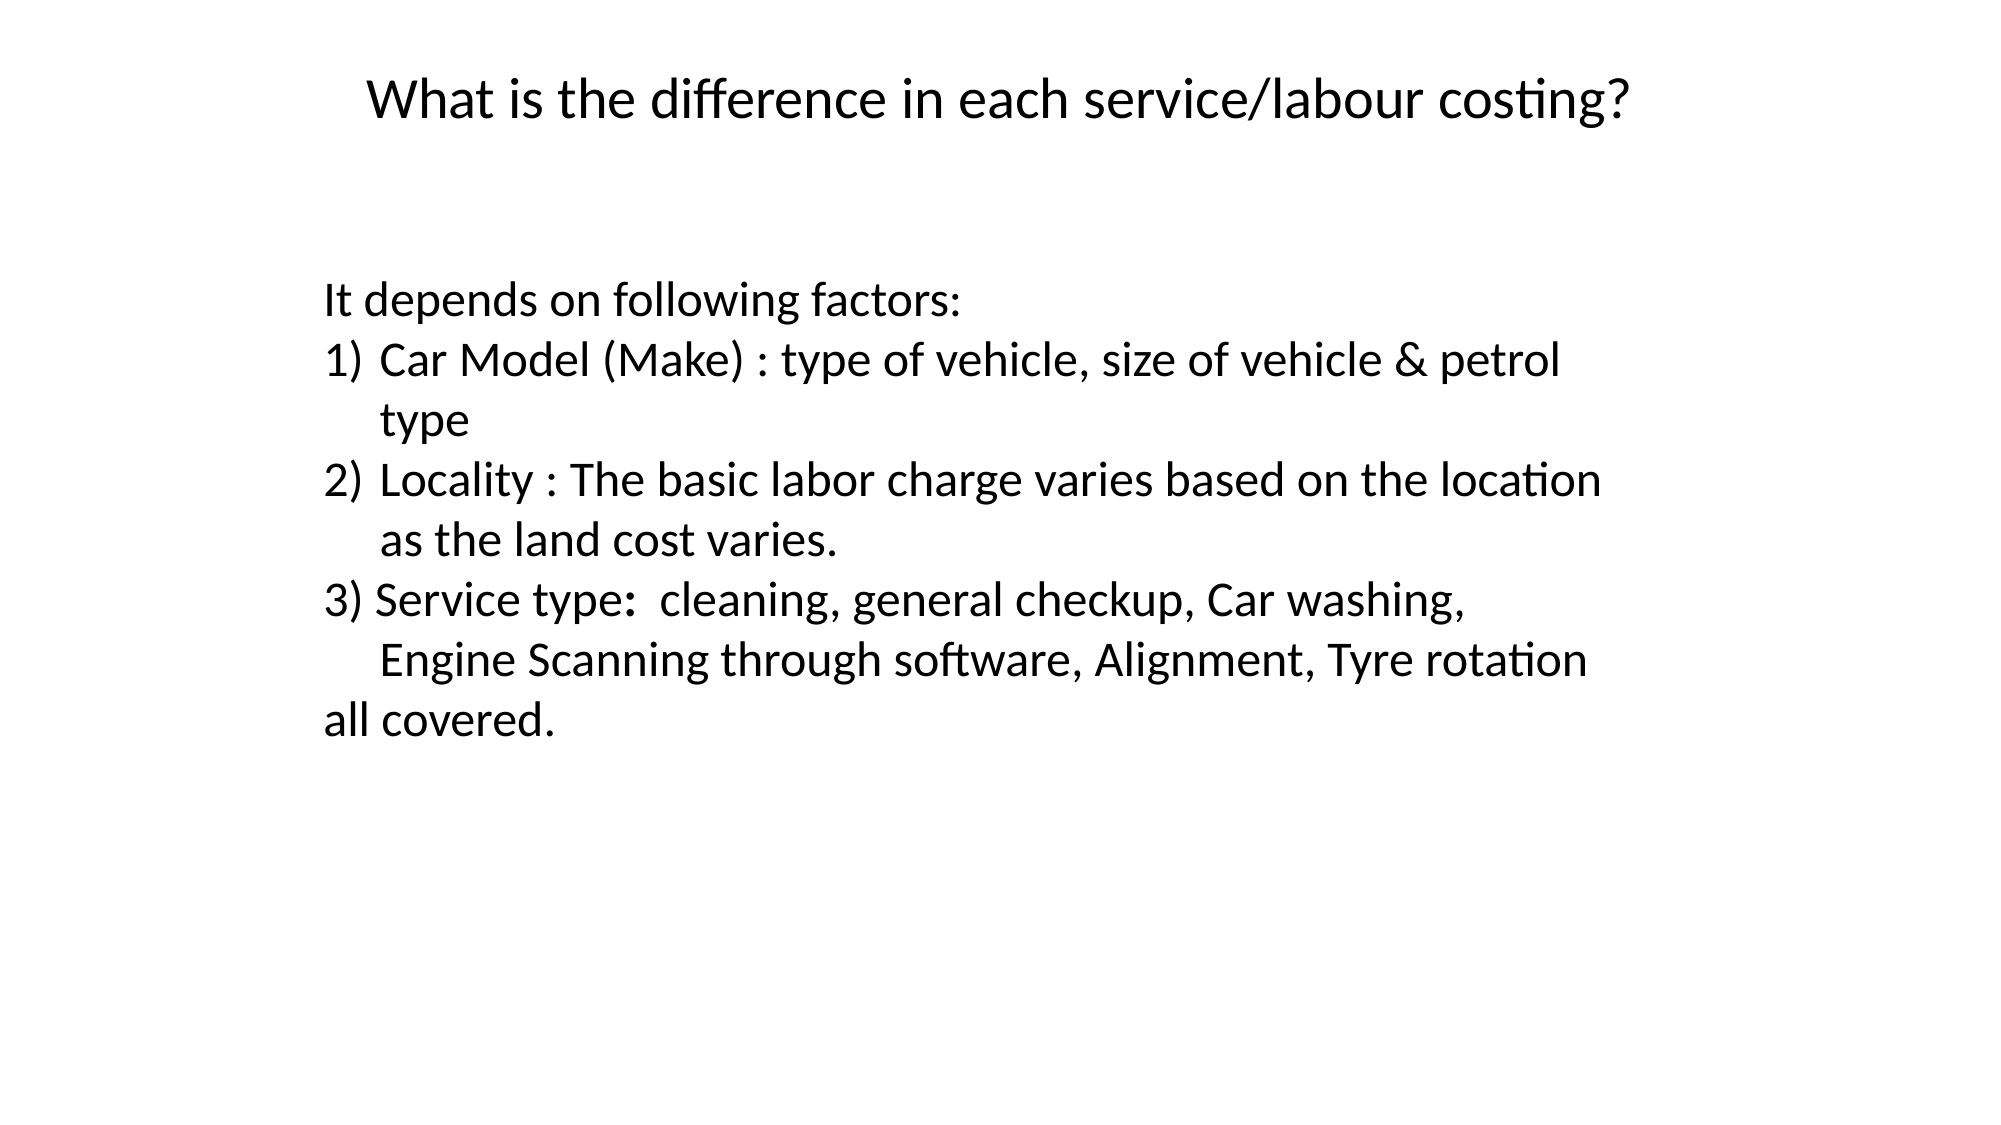

# What is the difference in each service/labour costing?
It depends on following factors:
Car Model (Make) : type of vehicle, size of vehicle & petrol type
Locality : The basic labor charge varies based on the location as the land cost varies.
3) Service type:  cleaning, general checkup, Car washing,
     Engine Scanning through software, Alignment, Tyre rotation  all covered.